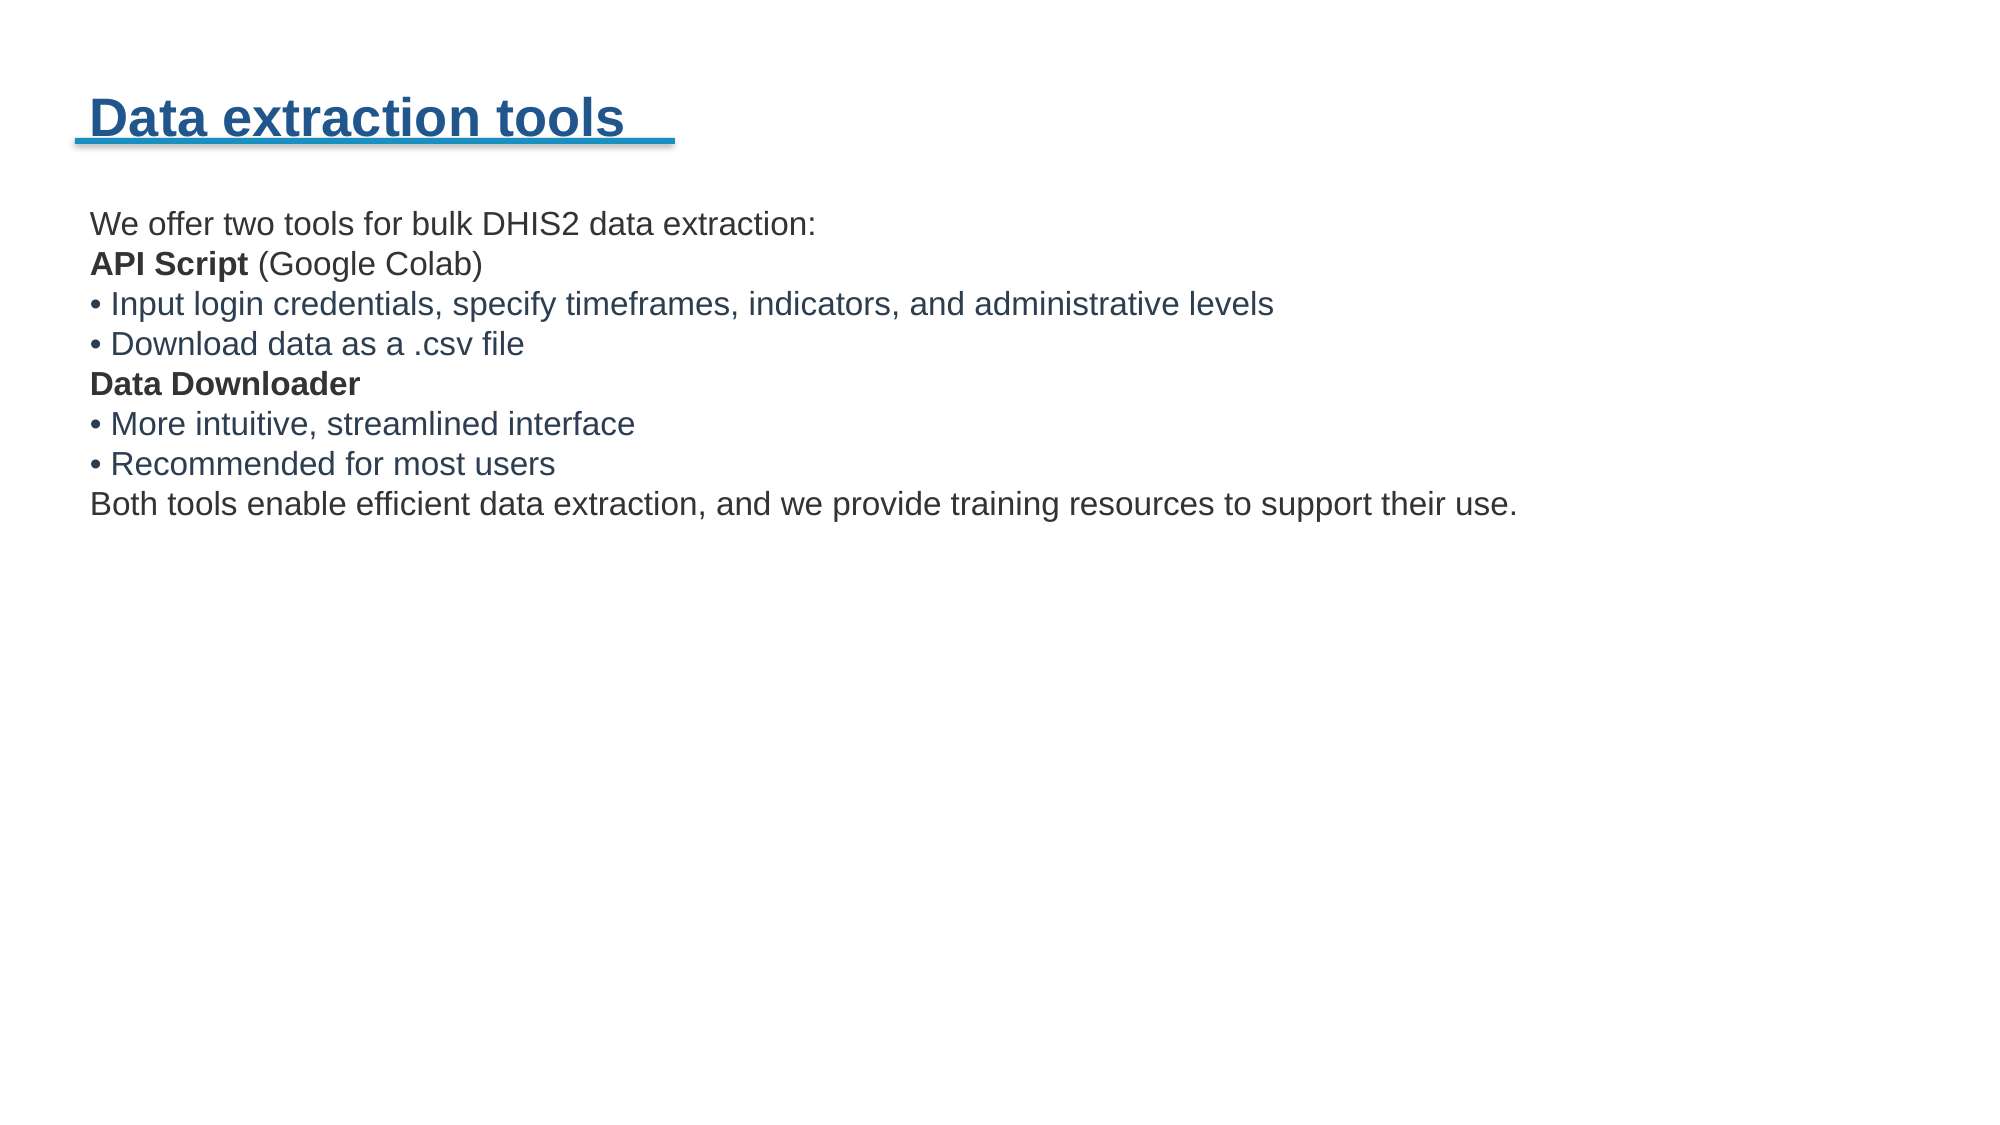

Data extraction tools

We offer two tools for bulk DHIS2 data extraction:
API Script (Google Colab)
• Input login credentials, specify timeframes, indicators, and administrative levels
• Download data as a .csv file
Data Downloader
• More intuitive, streamlined interface
• Recommended for most users
Both tools enable efficient data extraction, and we provide training resources to support their use.